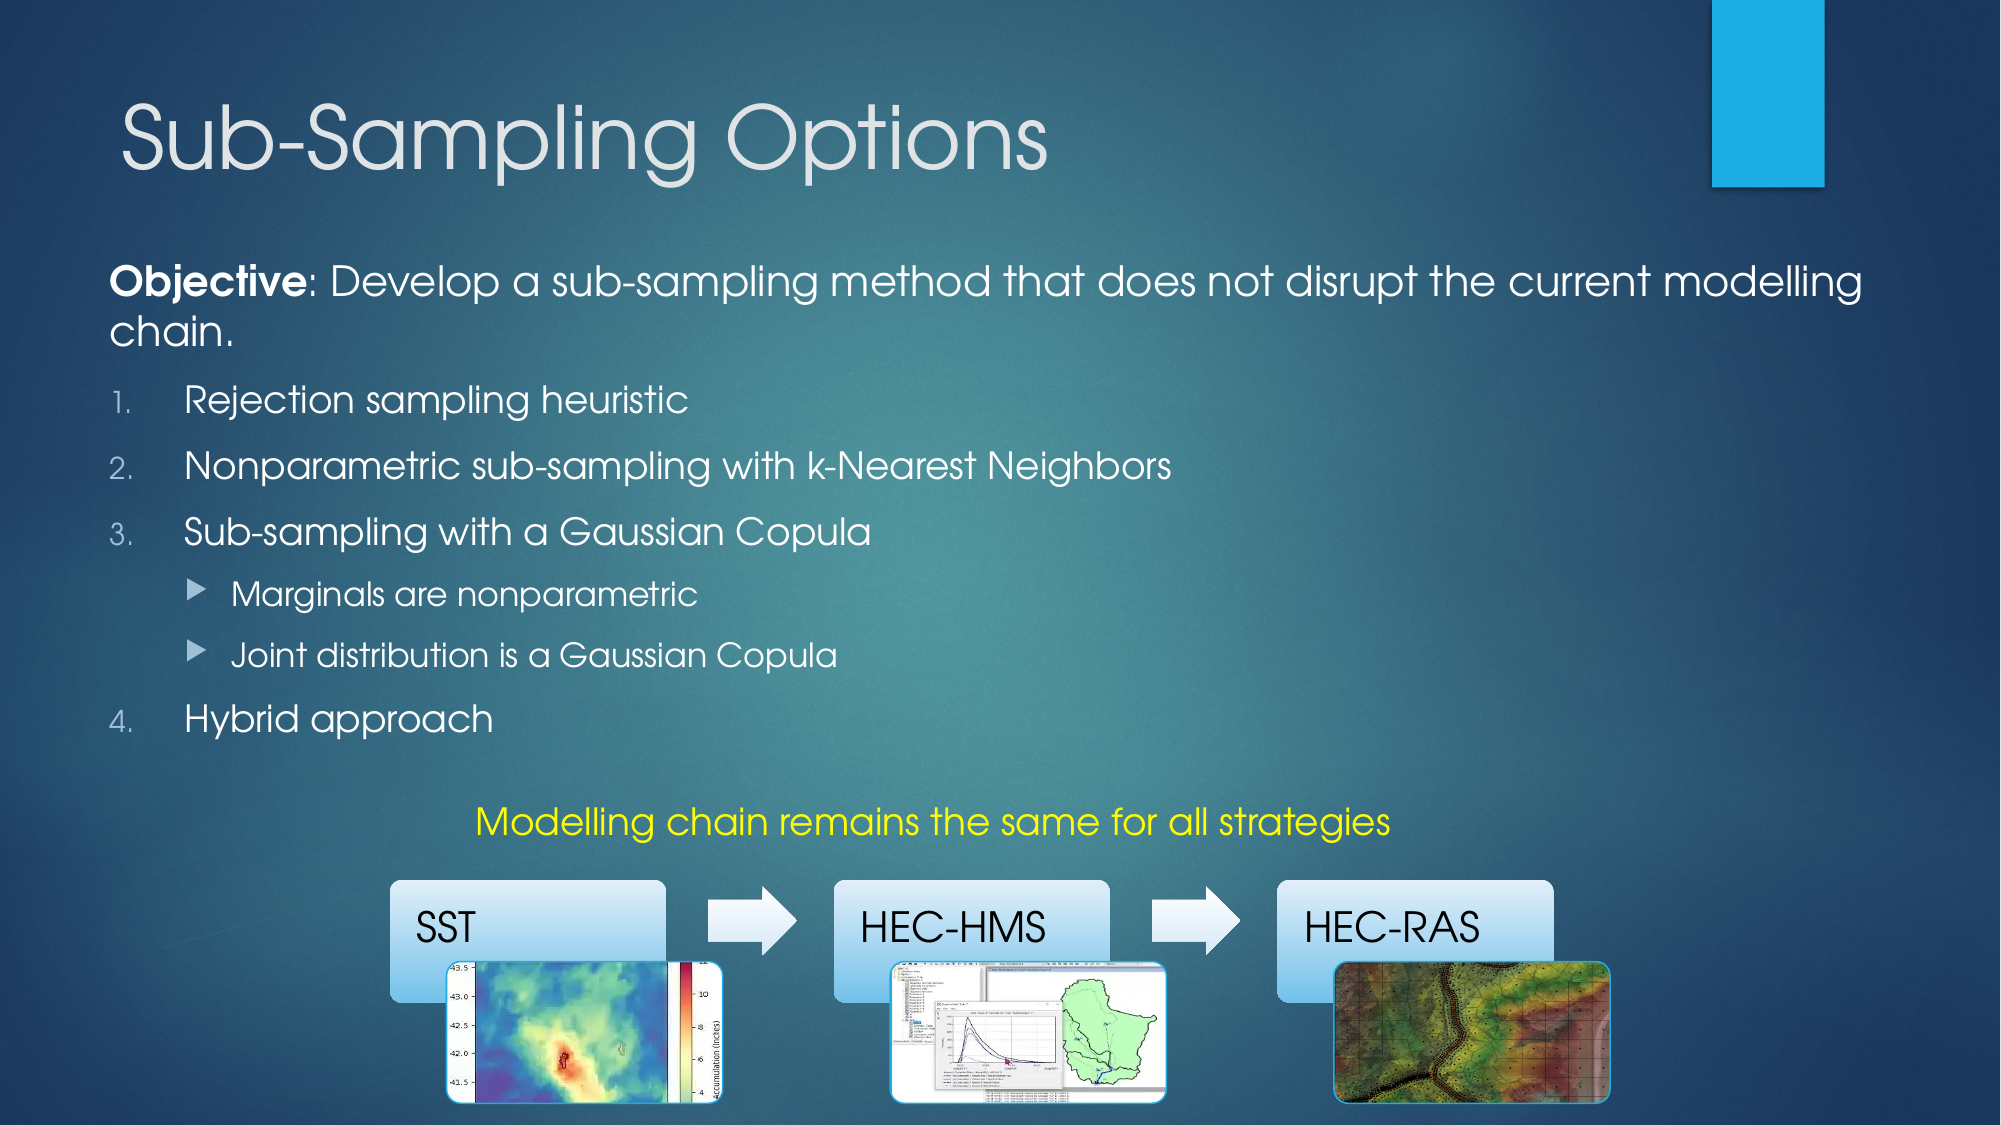

# Sub-Sampling Options
Objective: Develop a sub-sampling method that does not disrupt the current modelling chain.
Rejection sampling heuristic
Nonparametric sub-sampling with k-Nearest Neighbors
Sub-sampling with a Gaussian Copula
Marginals are nonparametric
Joint distribution is a Gaussian Copula
Hybrid approach
Modelling chain remains the same for all strategies
SST

HEC-HMS

HEC-RAS